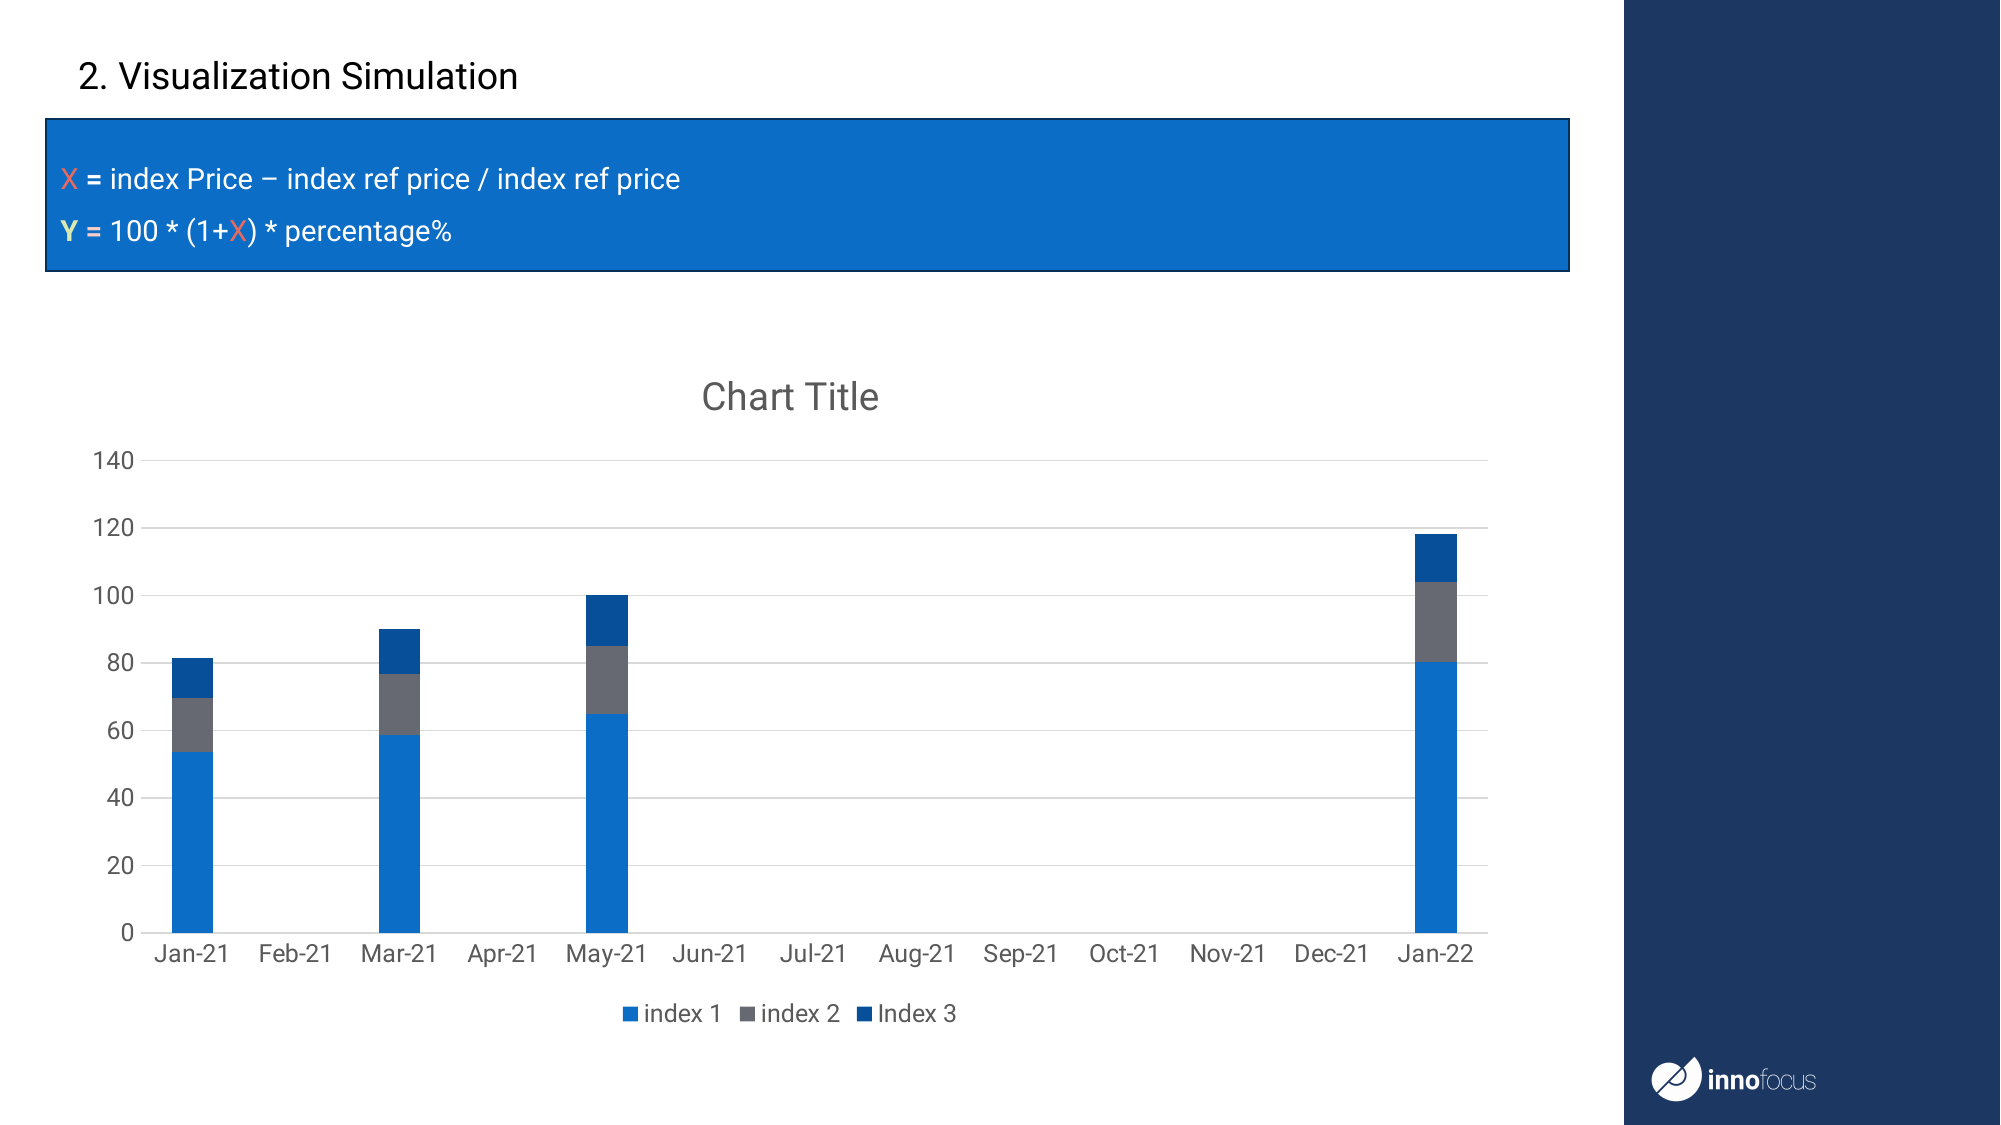

2. Visualization Simulation

X = index Price – index ref price / index ref price
Y = 100 * (1+X) * percentage%

### Chart:

| Category | index 1 | index 2 | Index 3 |
|---|---|---|---|
| 44197 | 53.5 | 16.1 | 11.8 |
| 44256 | 58.5 | 18.3 | 13.3 |
| 44317 | 65.0 | 20.0 | 15.0 |
| 44562 | 80.3 | 23.6 | 14.4 |